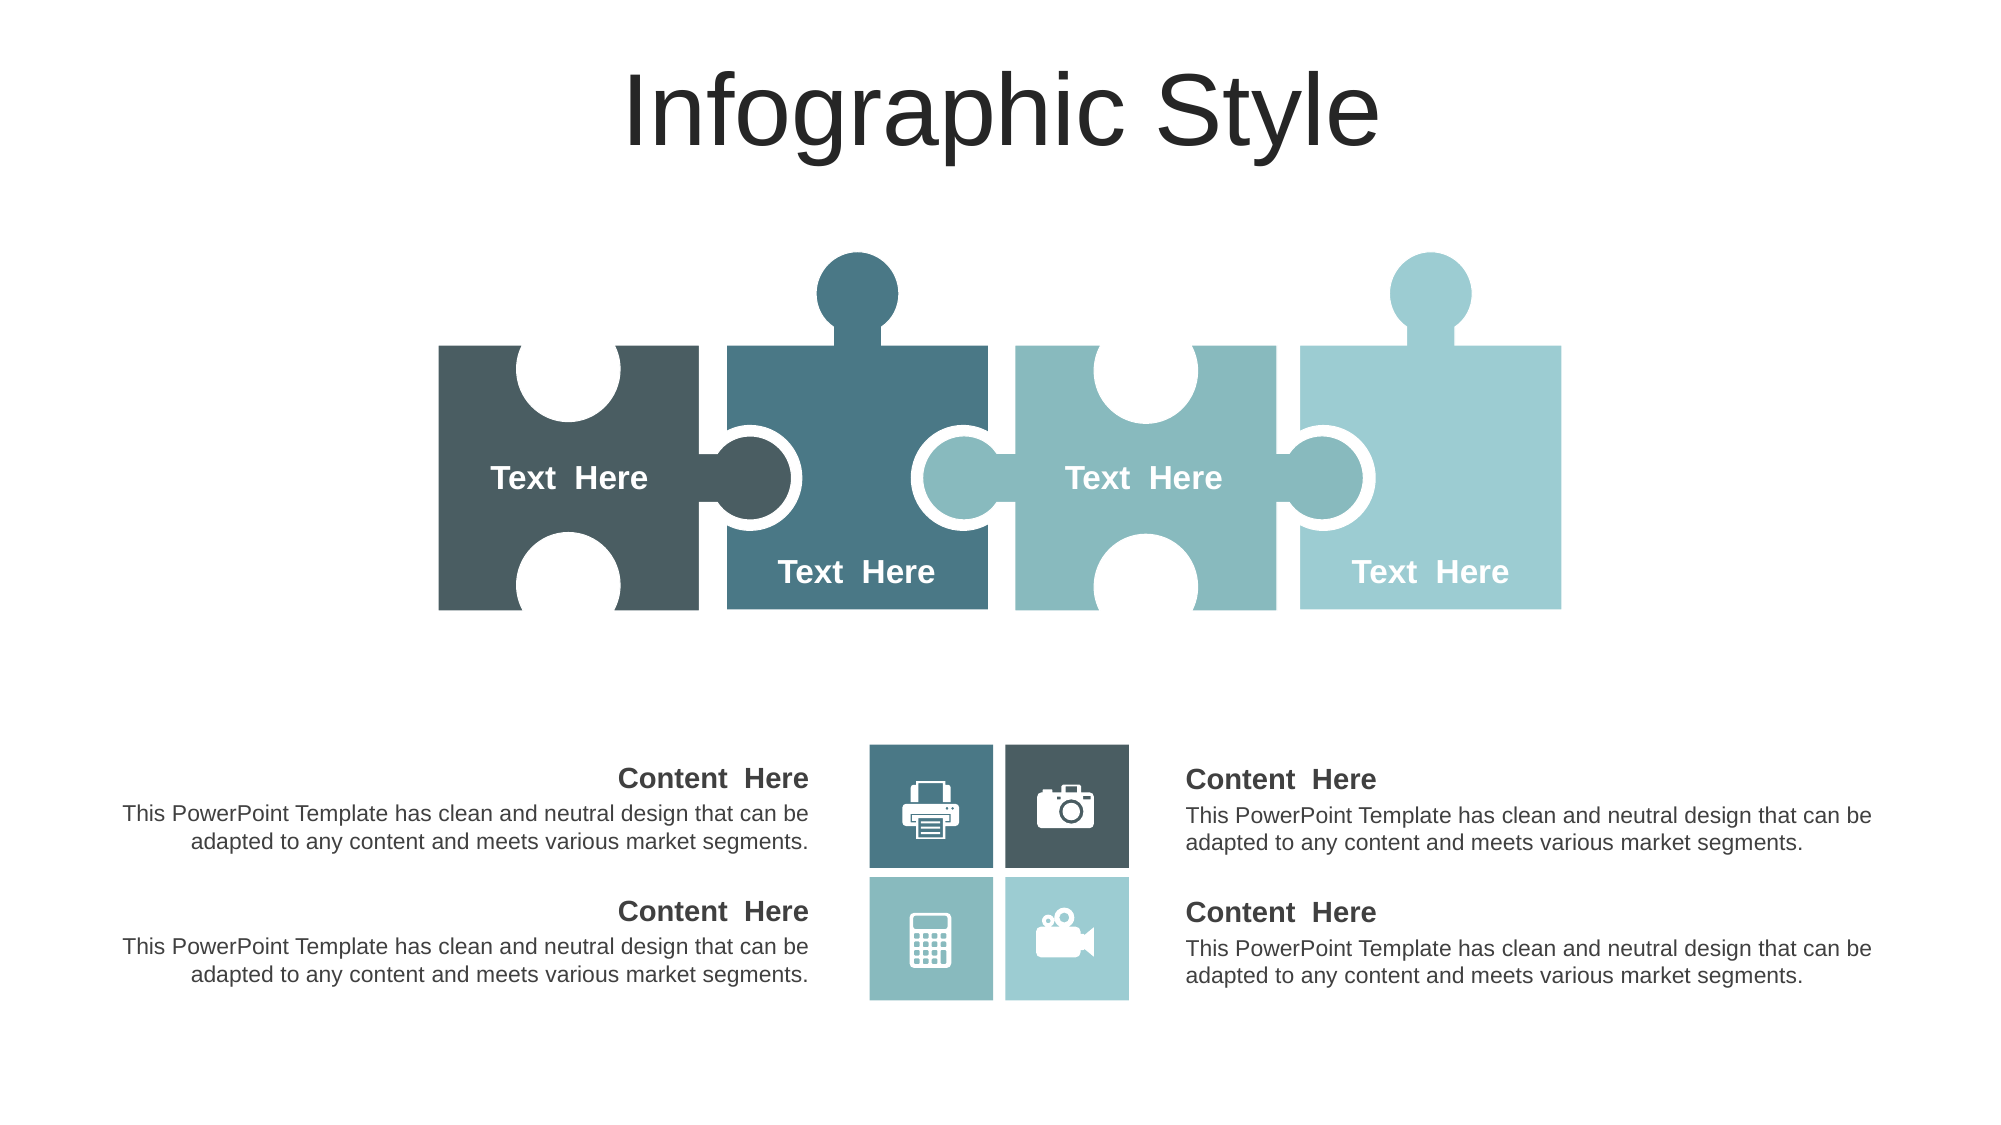

Infographic Style

Text  Here
Text  Here
Text  Here
Text  Here

Content  Here
This PowerPoint Template has clean and neutral design that can be adapted to any content and meets various market segments.
Content  Here
This PowerPoint Template has clean and neutral design that can be adapted to any content and meets various market segments.

Content  Here
This PowerPoint Template has clean and neutral design that can be adapted to any content and meets various market segments.
Content  Here
This PowerPoint Template has clean and neutral design that can be adapted to any content and meets various market segments.